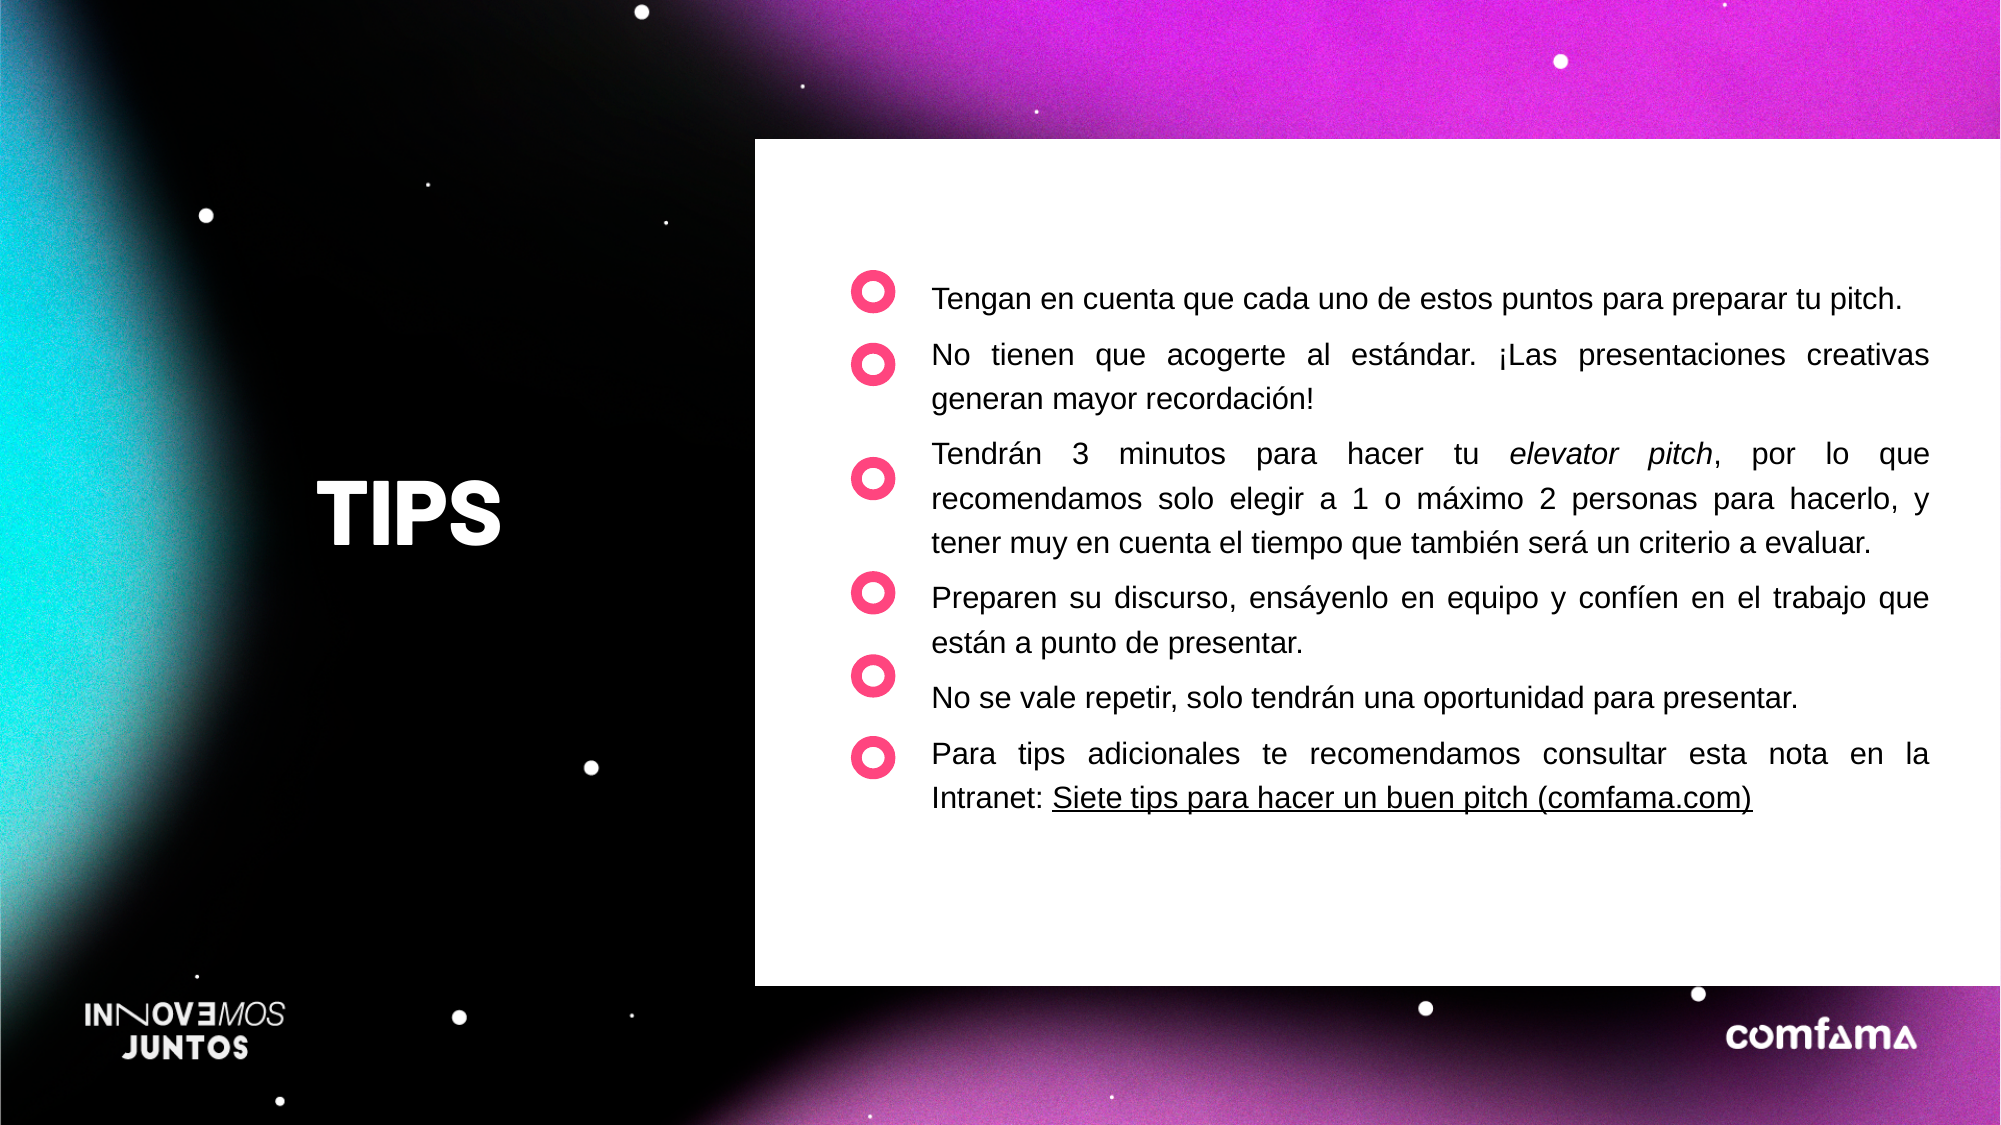

Tengan en cuenta que cada uno de estos puntos para preparar tu pitch.
No tienen que acogerte al estándar. ¡Las presentaciones creativas generan mayor recordación!
Tendrán 3 minutos para hacer tu elevator pitch, por lo que recomendamos solo elegir a 1 o máximo 2 personas para hacerlo, y tener muy en cuenta el tiempo que también será un criterio a evaluar.
Preparen su discurso, ensáyenlo en equipo y confíen en el trabajo que están a punto de presentar.
No se vale repetir, solo tendrán una oportunidad para presentar.
Para tips adicionales te recomendamos consultar esta nota en la Intranet: Siete tips para hacer un buen pitch (comfama.com)

# TIPS